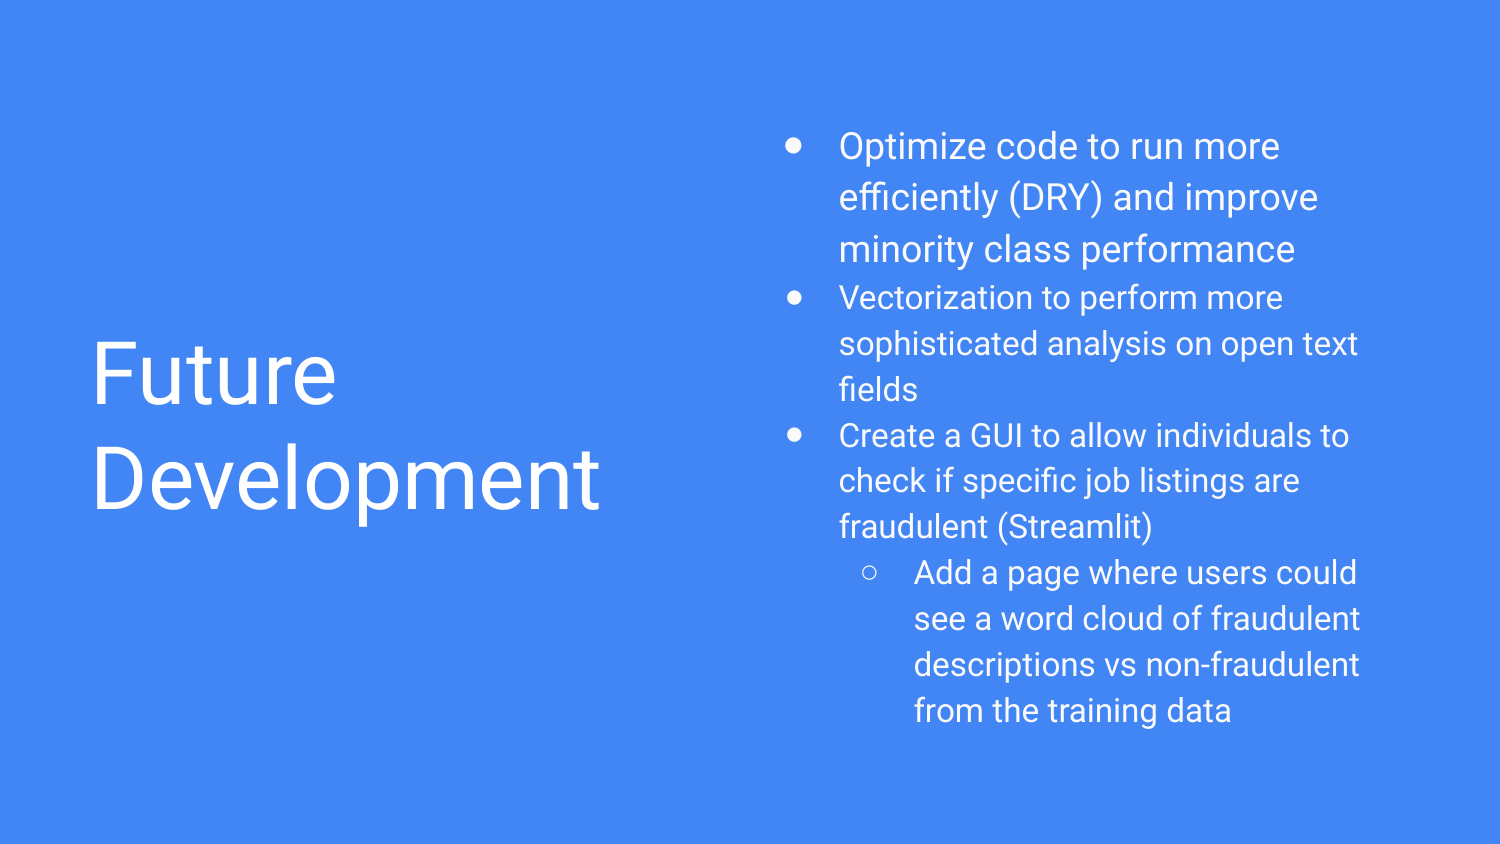

Optimize code to run more efficiently (DRY) and improve minority class performance
Vectorization to perform more sophisticated analysis on open text fields
Create a GUI to allow individuals to check if specific job listings are fraudulent (Streamlit)
Add a page where users could see a word cloud of fraudulent descriptions vs non-fraudulent from the training data
# Future Development